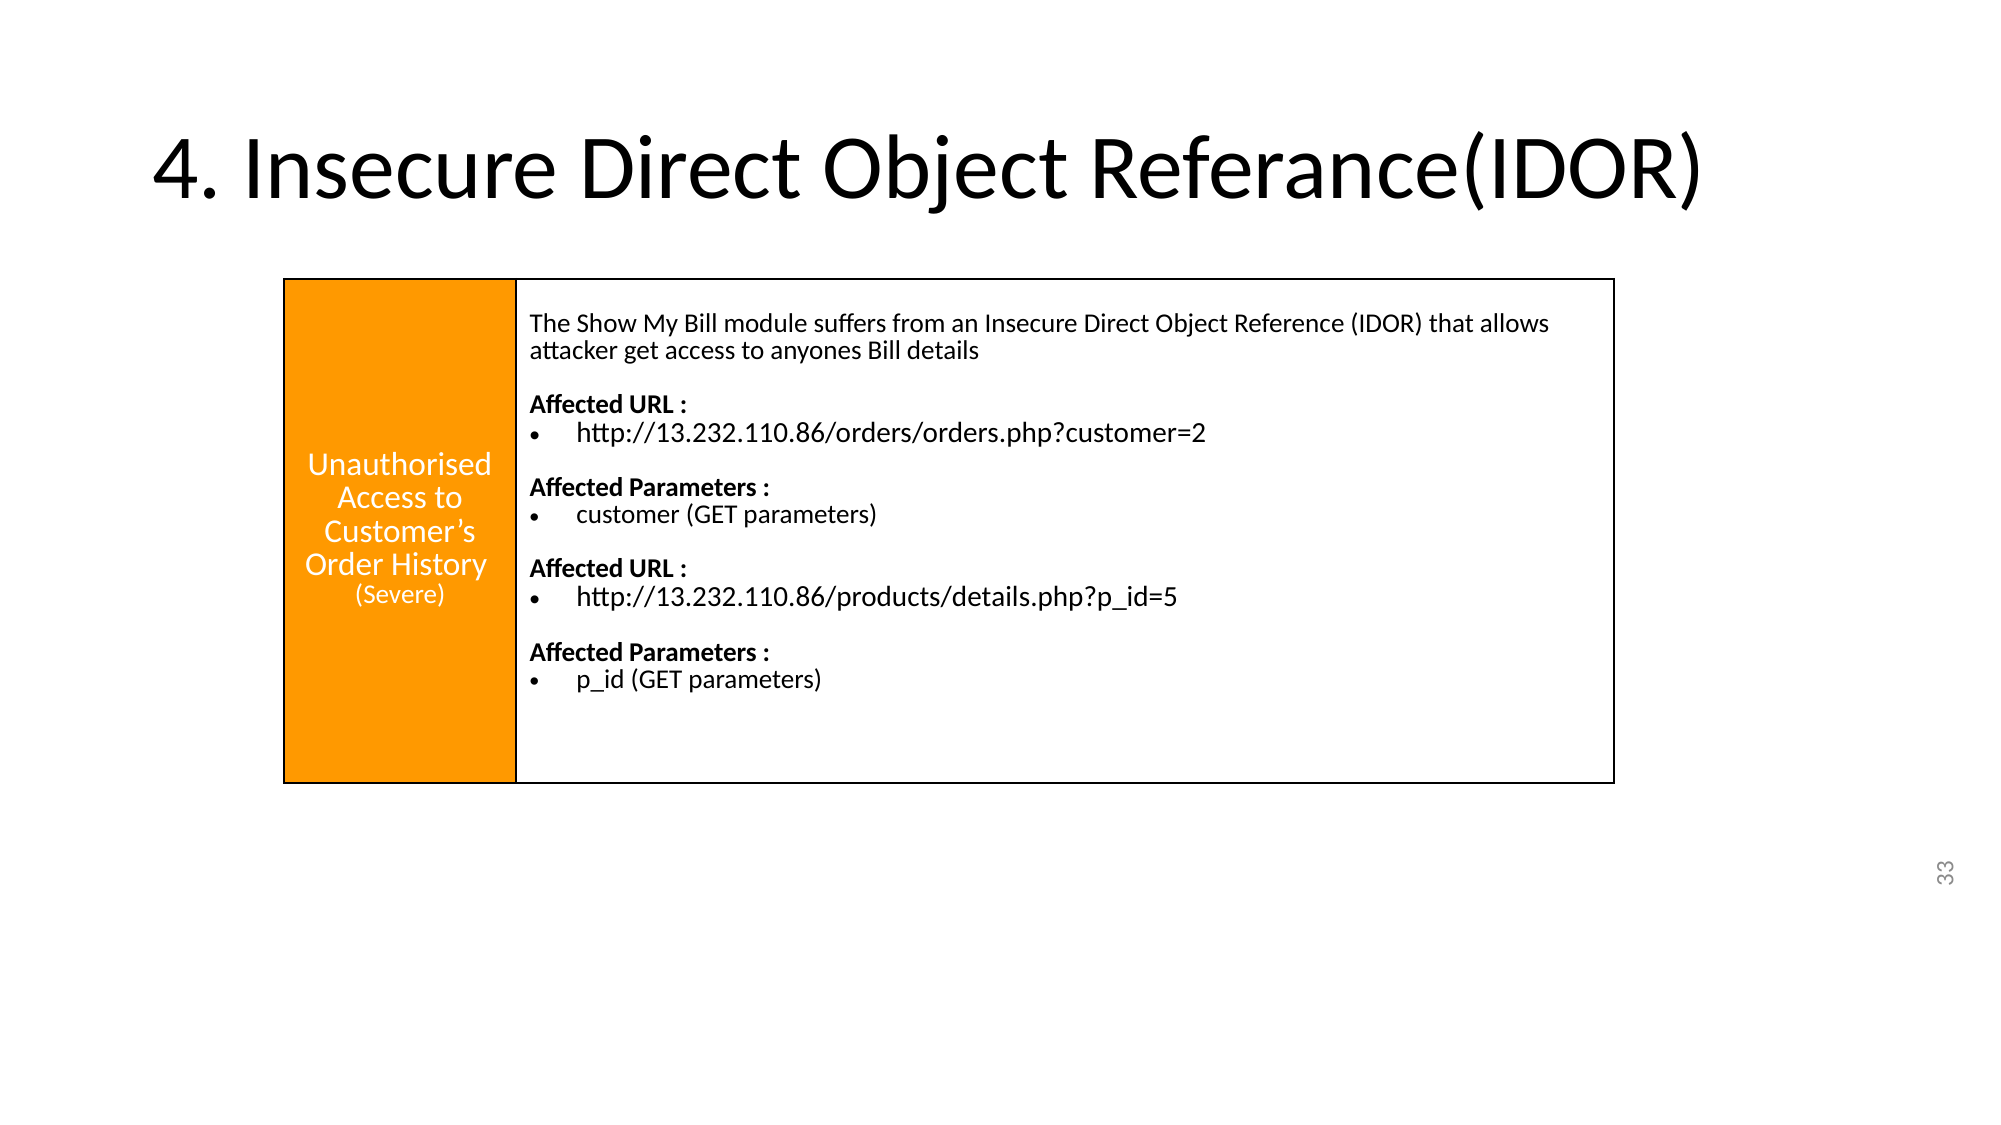

# 4. Insecure Direct Object Referance(IDOR)
|  |  |
| --- | --- |
| Unauthorised Access to Customer’s Order History (Severe) | The Show My Bill module suffers from an Insecure Direct Object Reference (IDOR) that allows attacker get access to anyones Bill details Affected URL : http://13.232.110.86/orders/orders.php?customer=2 Affected Parameters : customer (GET parameters) Affected URL : http://13.232.110.86/products/details.php?p\_id=5 Affected Parameters : p\_id (GET parameters) |
33